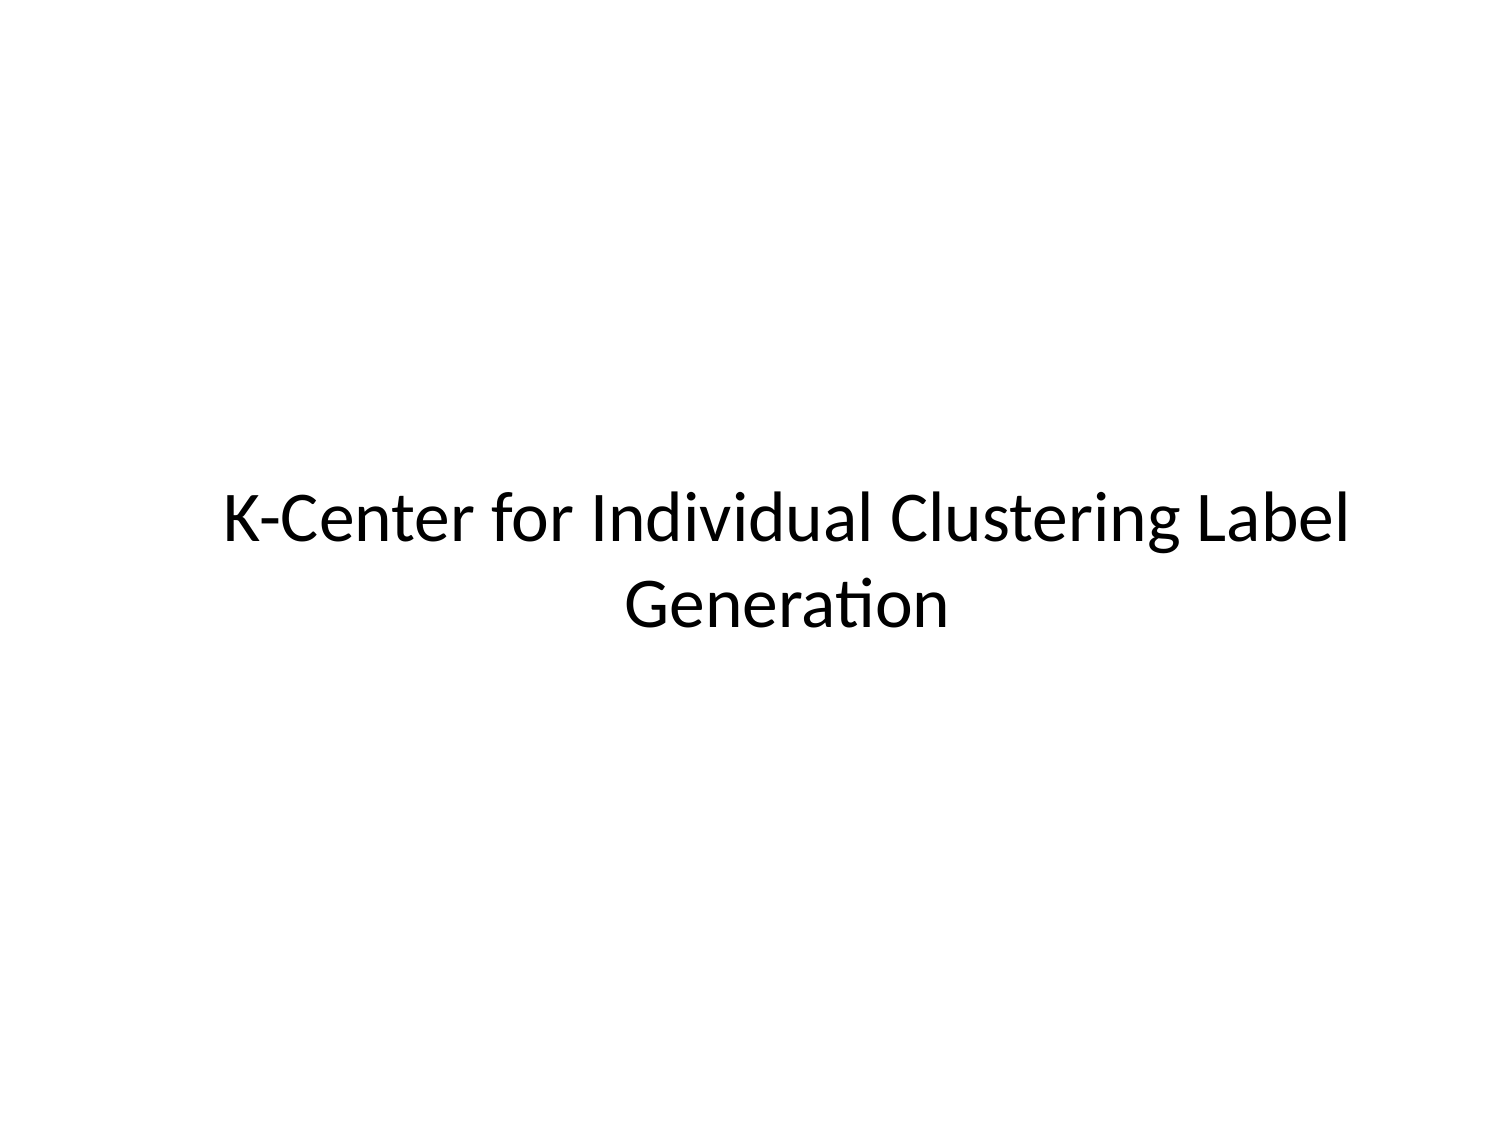

# K-Center for Individual Clustering Label Generation